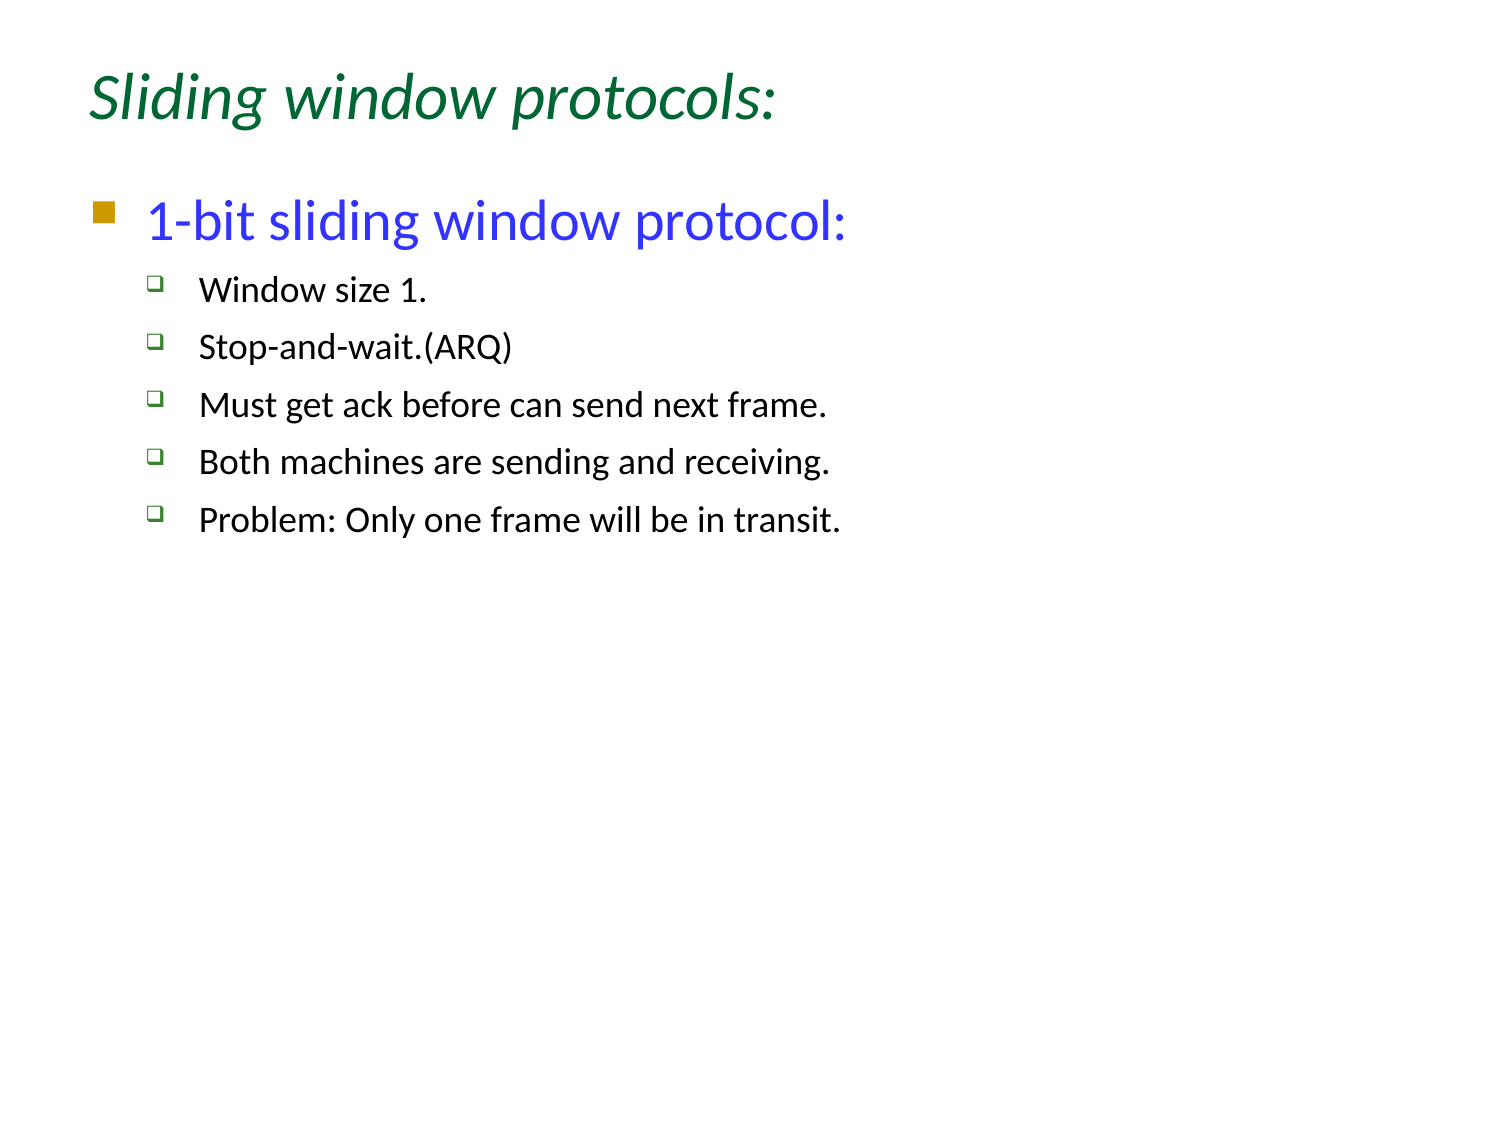

Sliding window protocols:
1-bit sliding window protocol:
Window size 1.
Stop-and-wait.(ARQ)
Must get ack before can send next frame.
Both machines are sending and receiving.
Problem: Only one frame will be in transit.